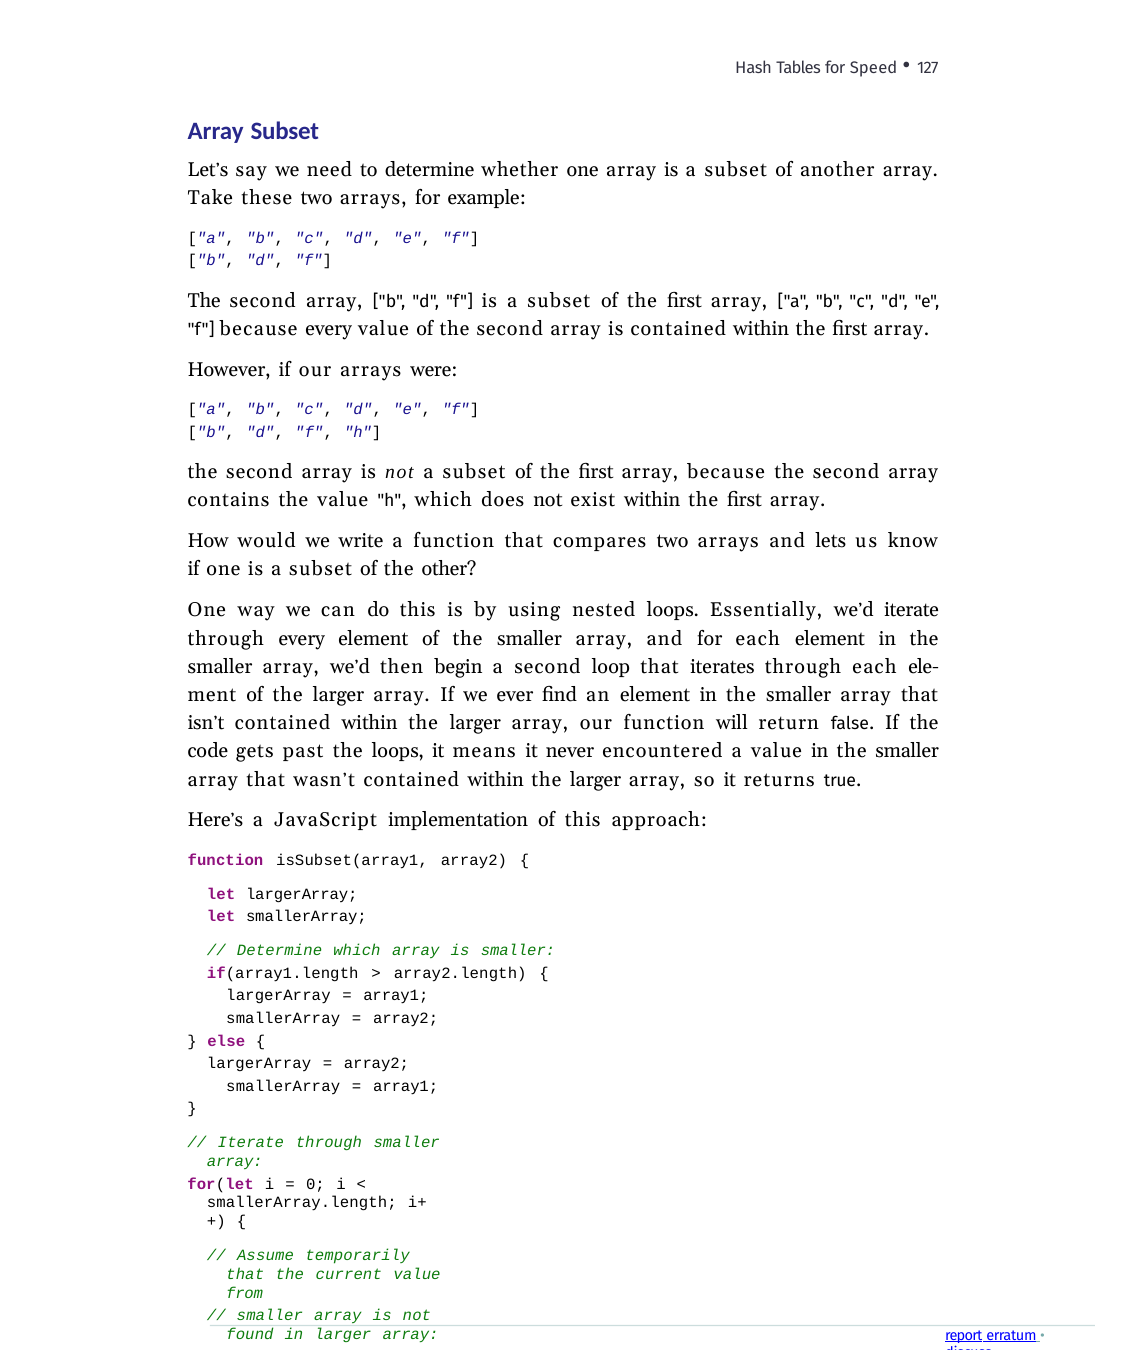

Hash Tables for Speed • 127

Array Subset
Let’s say we need to determine whether one array is a subset of another array. Take these two arrays, for example:
["a", "b", "c", "d", "e", "f"] ["b", "d", "f"]
The second array, ["b", "d", "f"] is a subset of the first array, ["a", "b", "c", "d", "e", "f"] because every value of the second array is contained within the first array.
However, if our arrays were:
["a", "b", "c", "d", "e", "f"] ["b", "d", "f", "h"]
the second array is not a subset of the first array, because the second array contains the value "h", which does not exist within the first array.
How would we write a function that compares two arrays and lets us know if one is a subset of the other?
One way we can do this is by using nested loops. Essentially, we’d iterate through every element of the smaller array, and for each element in the smaller array, we’d then begin a second loop that iterates through each ele- ment of the larger array. If we ever find an element in the smaller array that isn’t contained within the larger array, our function will return false. If the code gets past the loops, it means it never encountered a value in the smaller array that wasn’t contained within the larger array, so it returns true.
Here’s a JavaScript implementation of this approach:
function isSubset(array1, array2) {
let largerArray;
let smallerArray;
// Determine which array is smaller:
if(array1.length > array2.length) { largerArray = array1; smallerArray = array2;
} else {
largerArray = array2; smallerArray = array1;
}
// Iterate through smaller array:
for(let i = 0; i < smallerArray.length; i++) {
// Assume temporarily that the current value from
// smaller array is not found in larger array:
let foundMatch = false;
report erratum • discuss